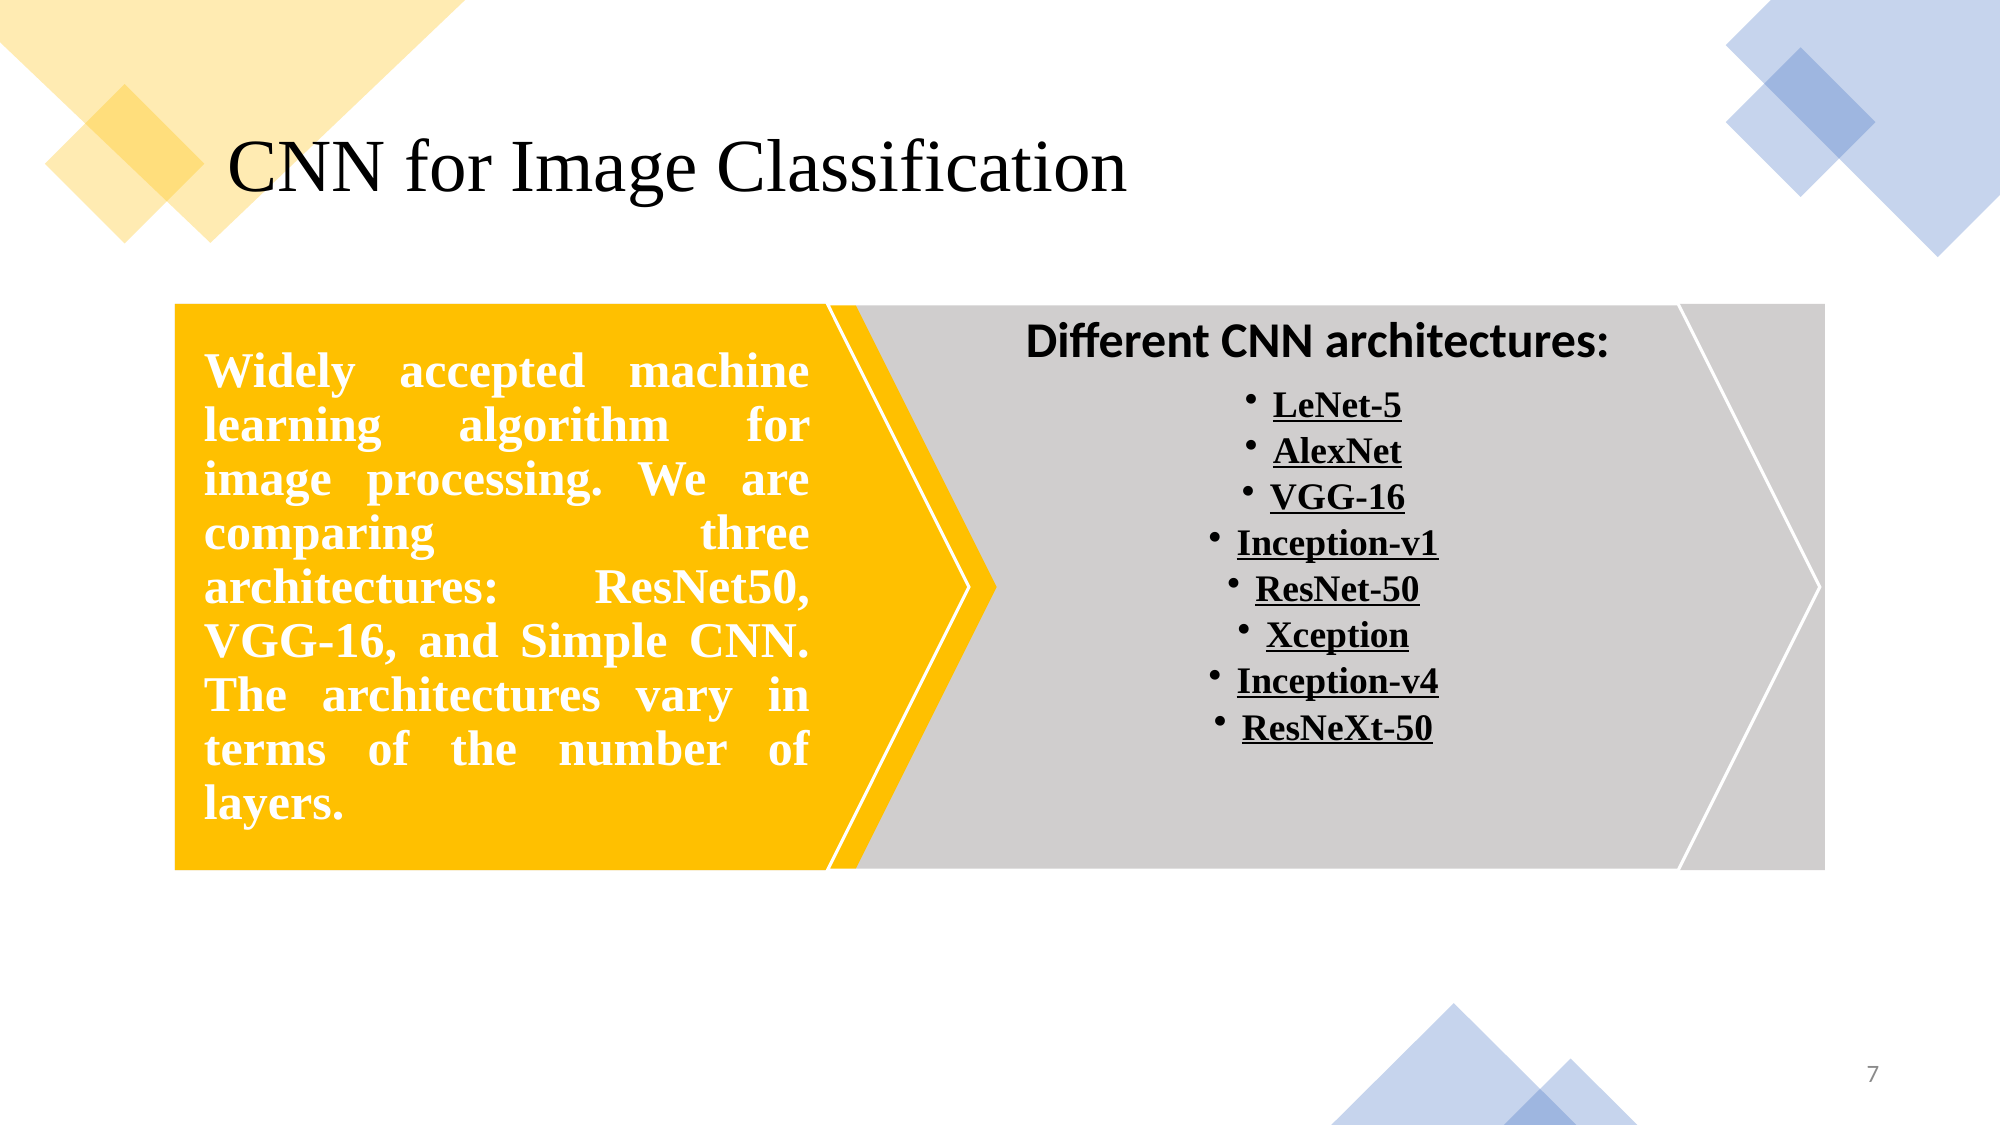

# CNN for Image Classification

Widely accepted machine learning algorithm for image processing. We are comparing three architectures: ResNet50, VGG-16, and Simple CNN. The architectures vary in terms of the number of layers.
Different CNN architectures:
LeNet-5
AlexNet
VGG-16
Inception-v1
ResNet-50
Xception
Inception-v4
ResNeXt-50

7